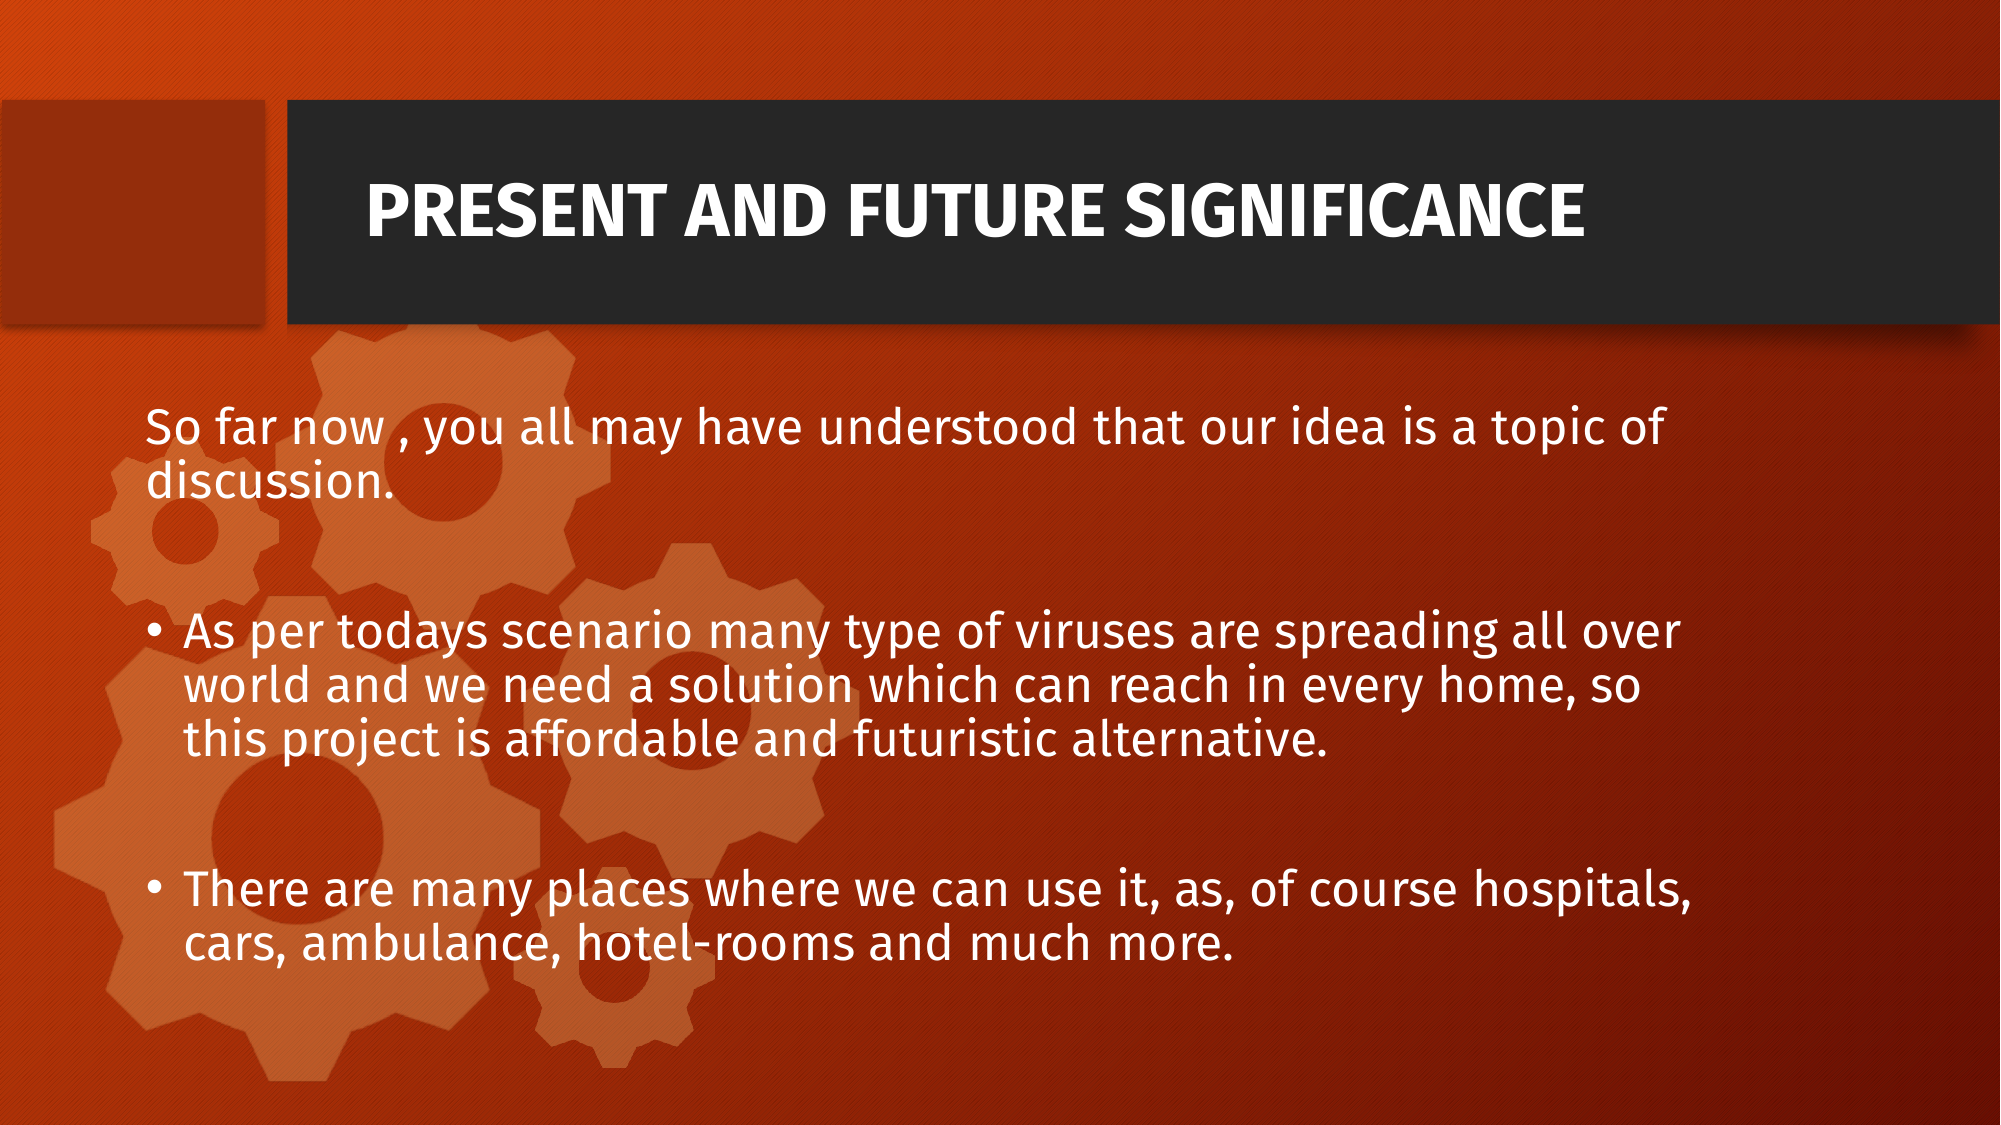

# PRESENT AND FUTURE SIGNIFICANCE
So far now , you all may have understood that our idea is a topic of discussion.

As per todays scenario many type of viruses are spreading all over world and we need a solution which can reach in every home, so this project is affordable and futuristic alternative.

There are many places where we can use it, as, of course hospitals, cars, ambulance, hotel-rooms and much more.